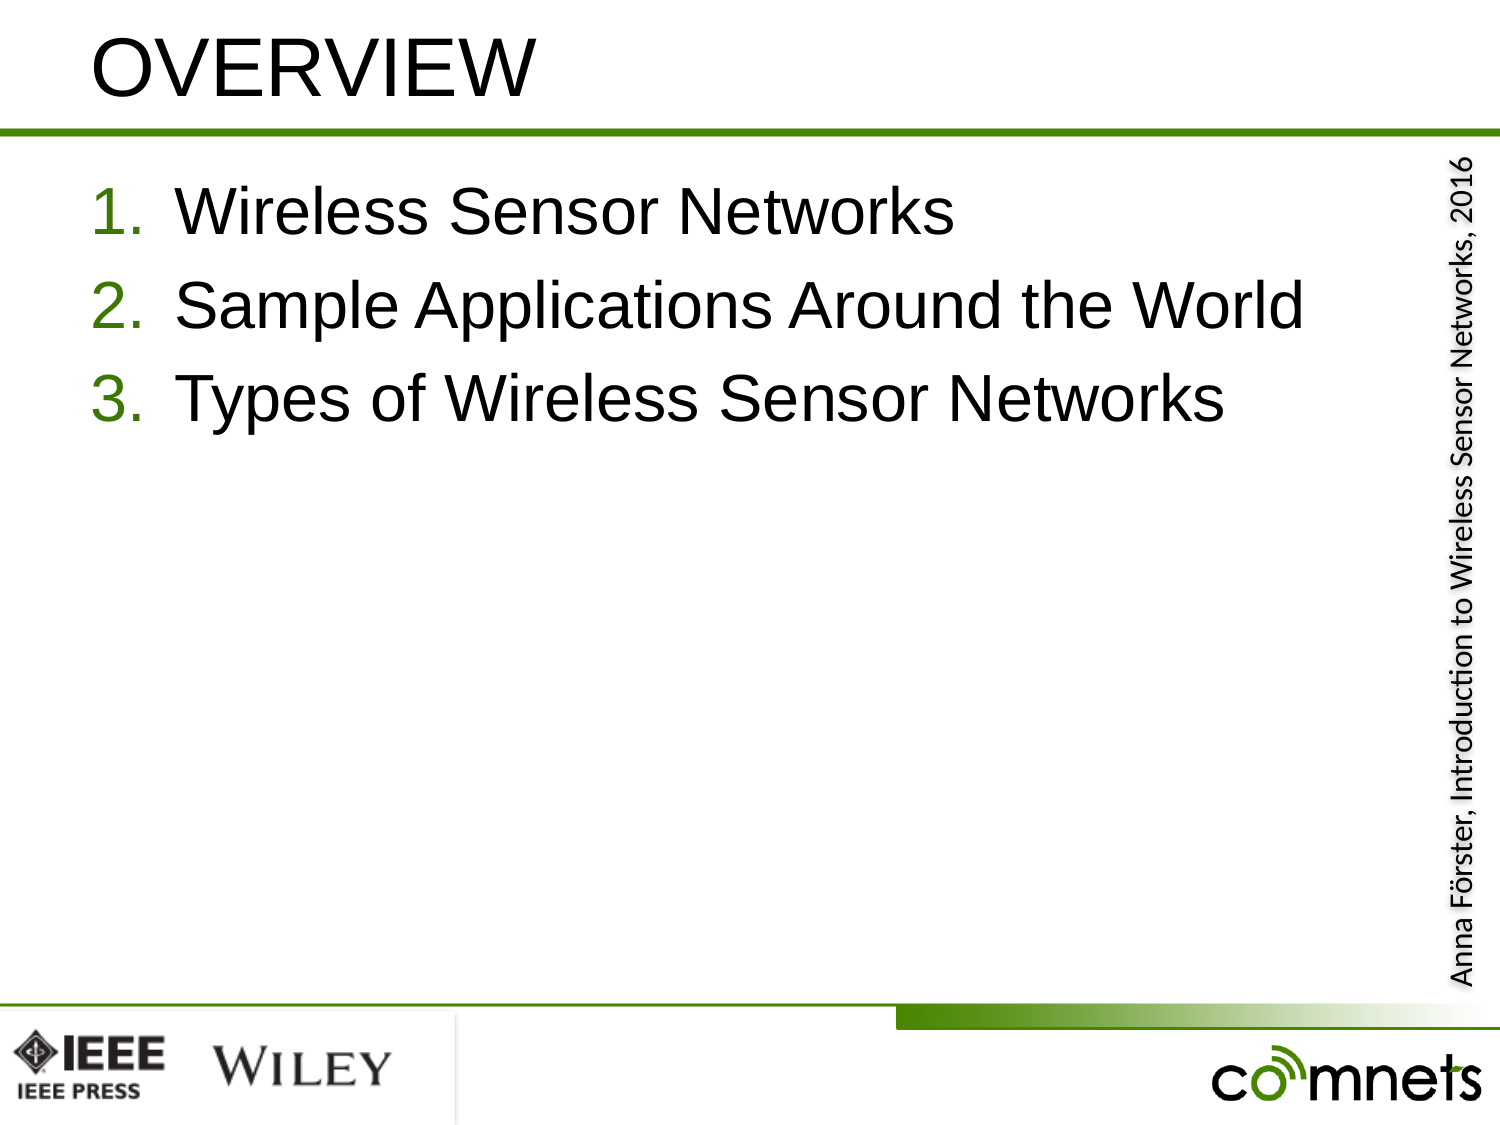

# OVERVIEW
Wireless Sensor Networks
Sample Applications Around the World
Types of Wireless Sensor Networks